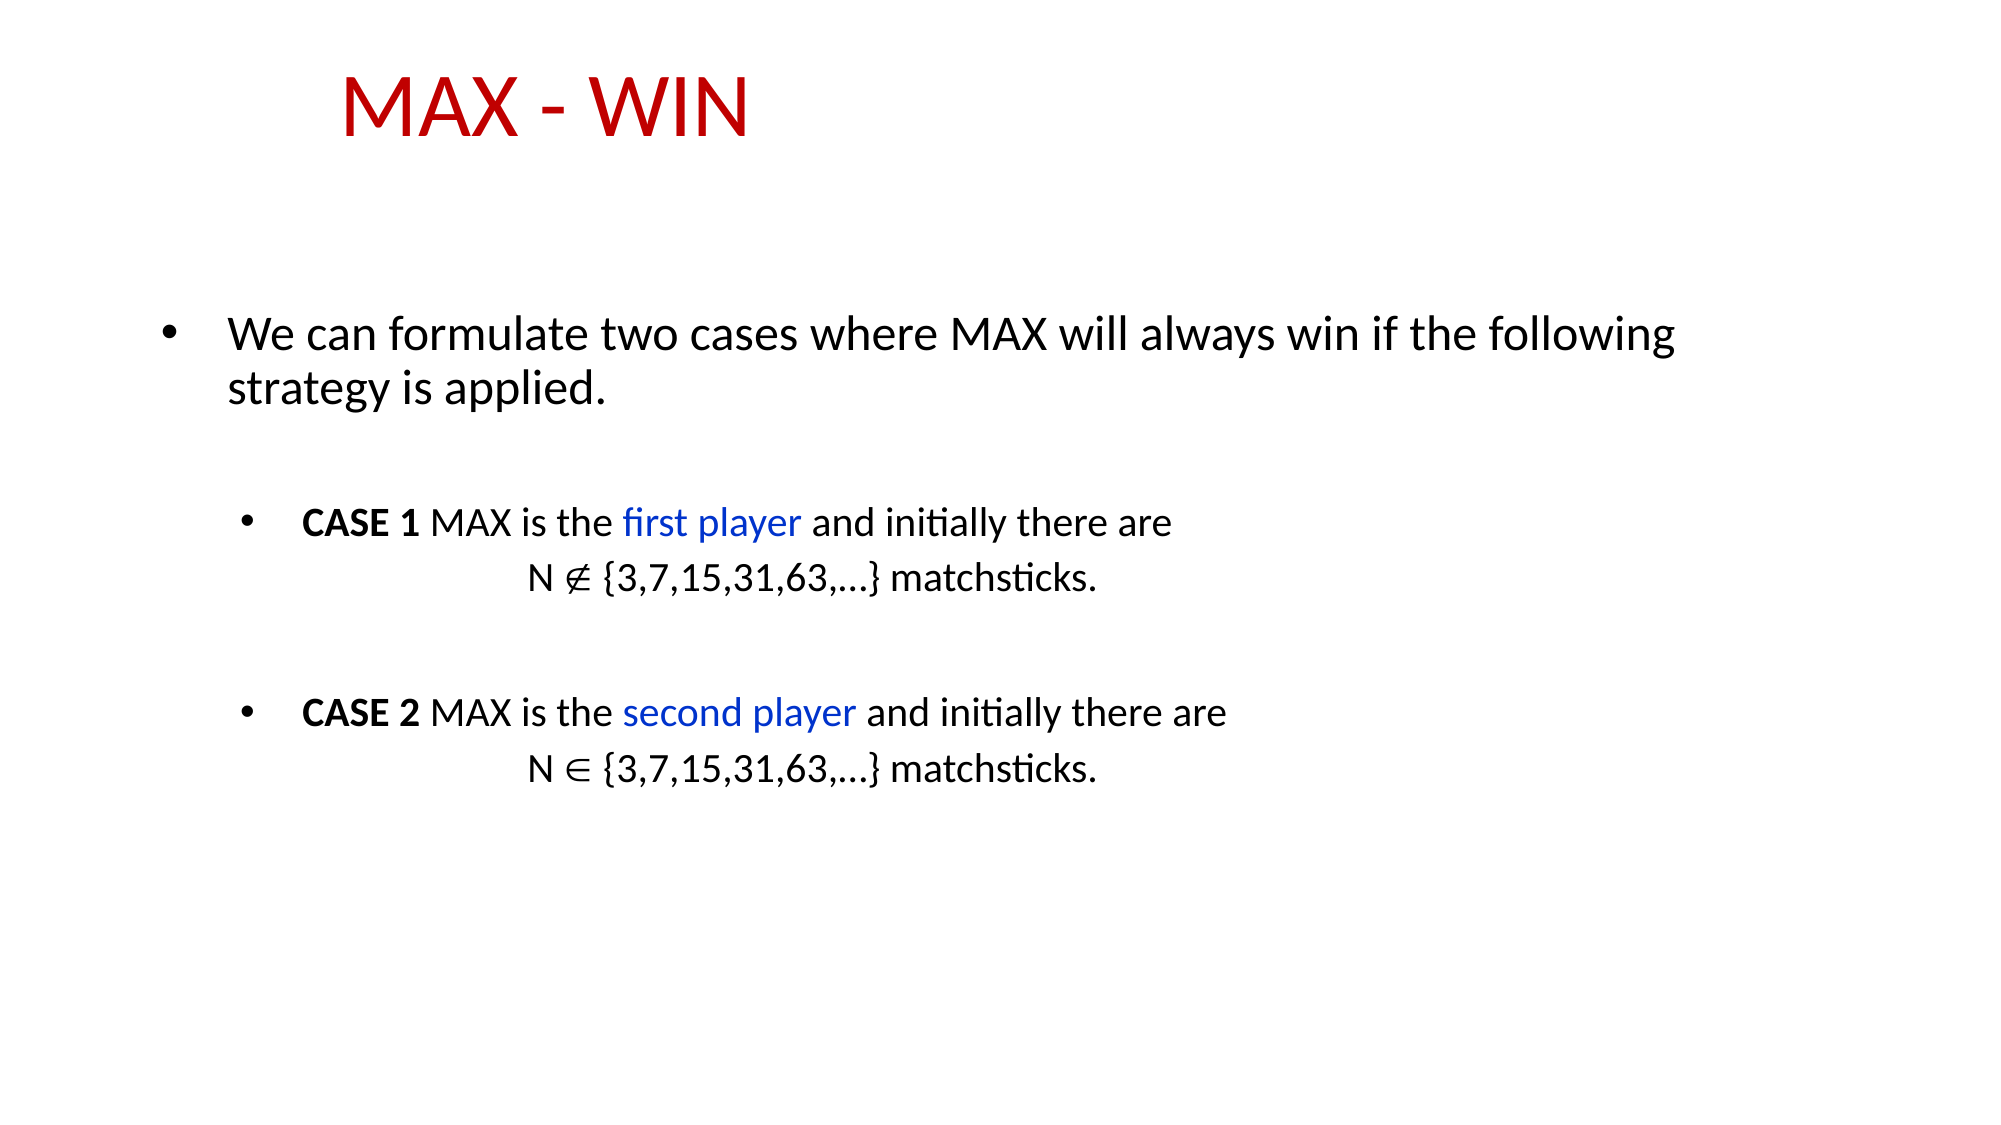

# MAX - WIN
We can formulate two cases where MAX will always win if the following strategy is applied.

CASE 1 MAX is the first player and initially there are
		N ∉ {3,7,15,31,63,…} matchsticks.

CASE 2 MAX is the second player and initially there are
		N ∈ {3,7,15,31,63,…} matchsticks.